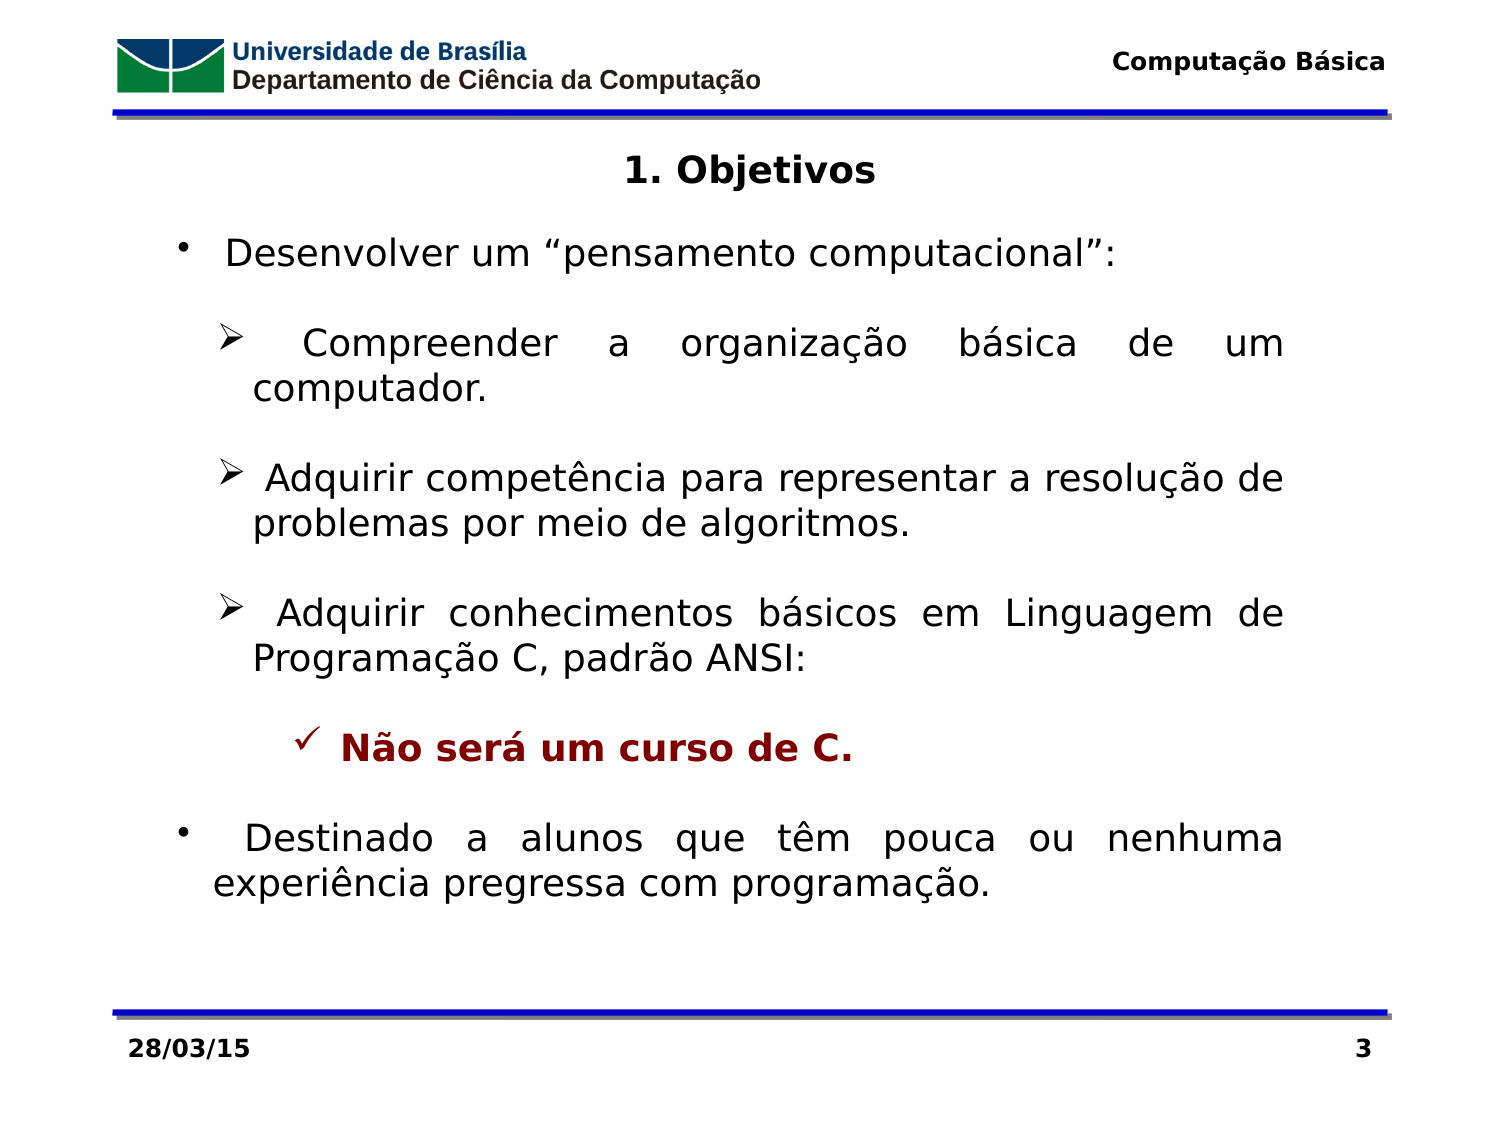

1. Objetivos
 Desenvolver um “pensamento computacional”:

 Compreender a organização básica de um computador.

 Adquirir competência para representar a resolução de problemas por meio de algoritmos.

 Adquirir conhecimentos básicos em Linguagem de Programação C, padrão ANSI:

 Não será um curso de C.

 Destinado a alunos que têm pouca ou nenhuma experiência pregressa com programação.
28/03/15
3